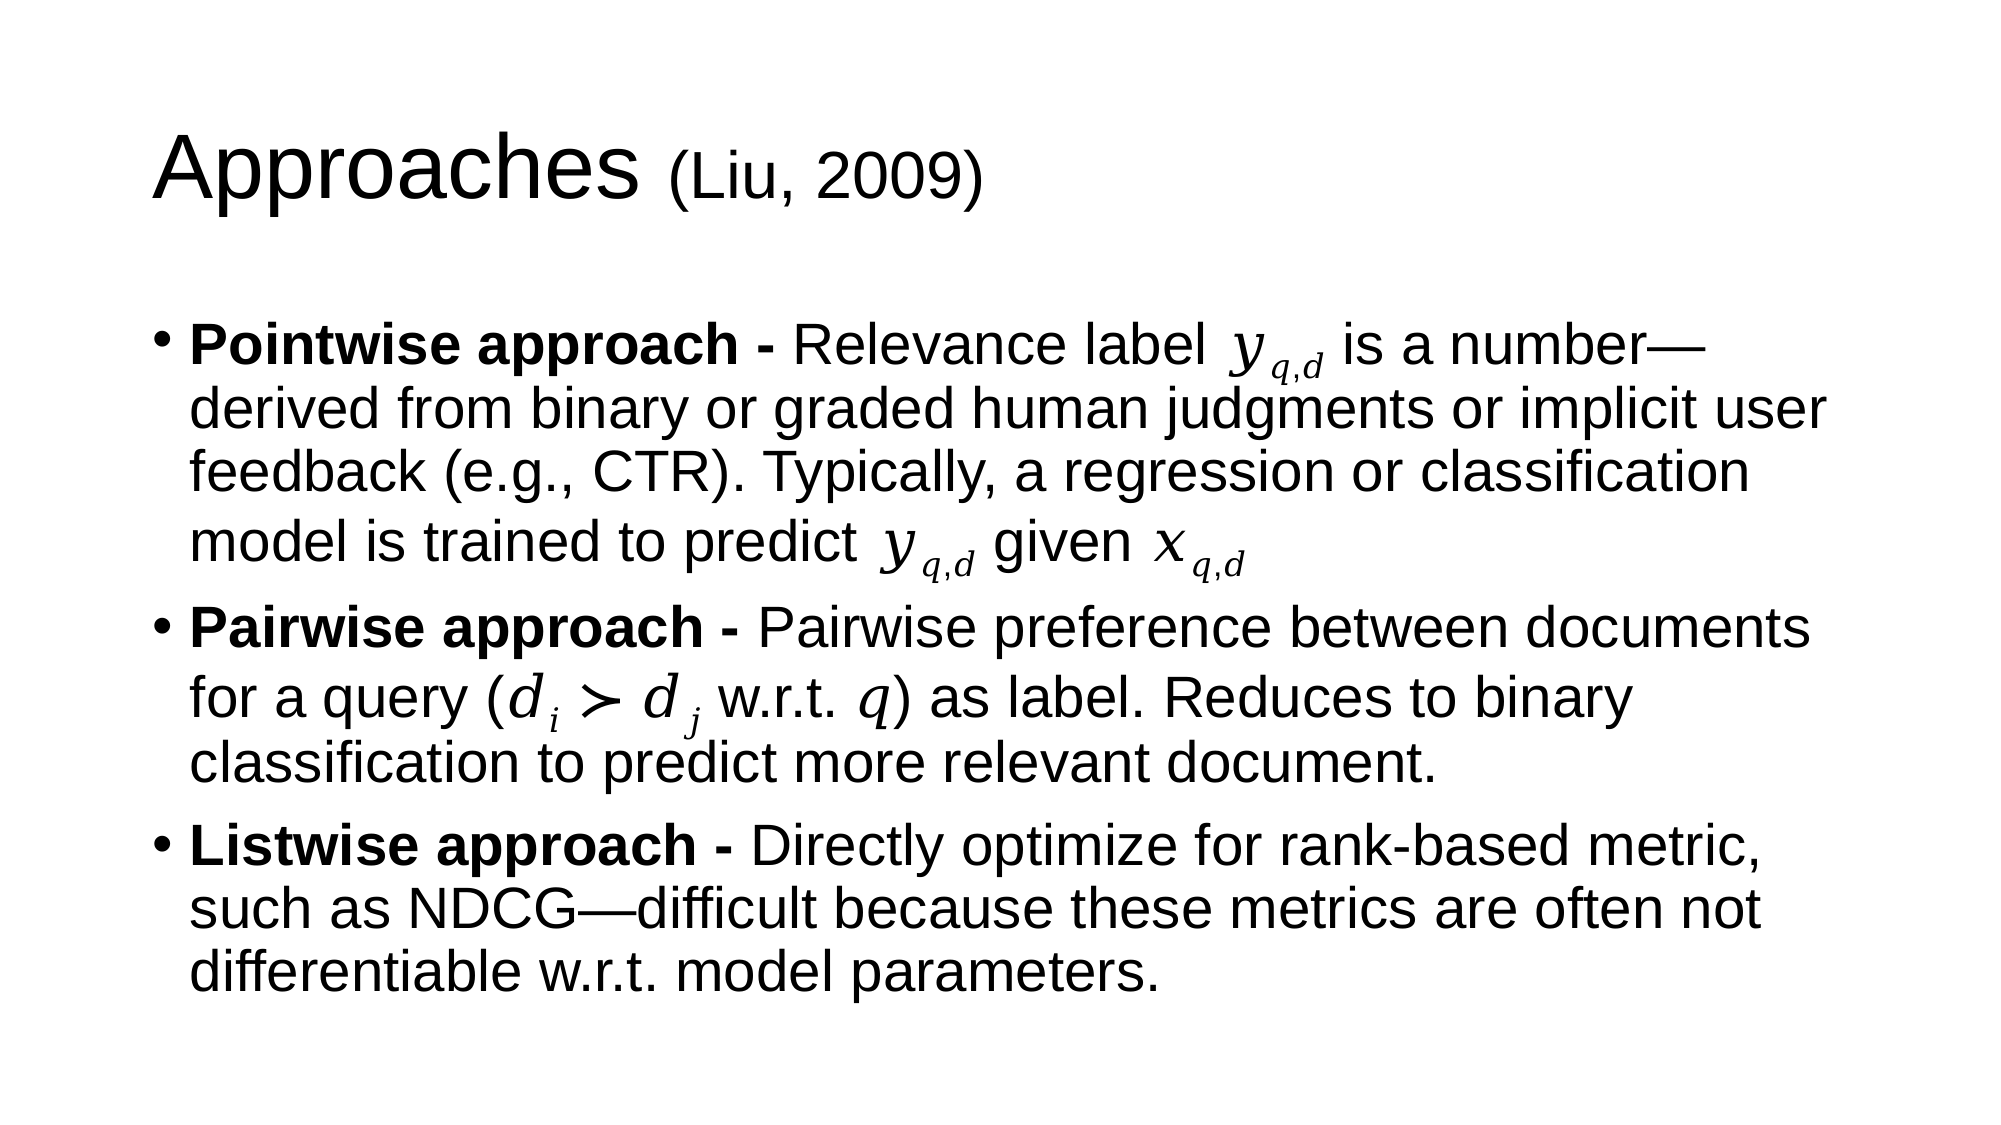

# Approaches (Liu, 2009)
Pointwise approach - Relevance label 𝑦𝑞,𝑑 is a number—derived from binary or graded human judgments or implicit user feedback (e.g., CTR). Typically, a regression or classification model is trained to predict 𝑦𝑞,𝑑 given 𝑥𝑞,𝑑
Pairwise approach - Pairwise preference between documents for a query (𝑑𝑖 ≻ 𝑑𝑗 w.r.t. 𝑞) as label. Reduces to binary classification to predict more relevant document.
Listwise approach - Directly optimize for rank-based metric, such as NDCG—difficult because these metrics are often not differentiable w.r.t. model parameters.